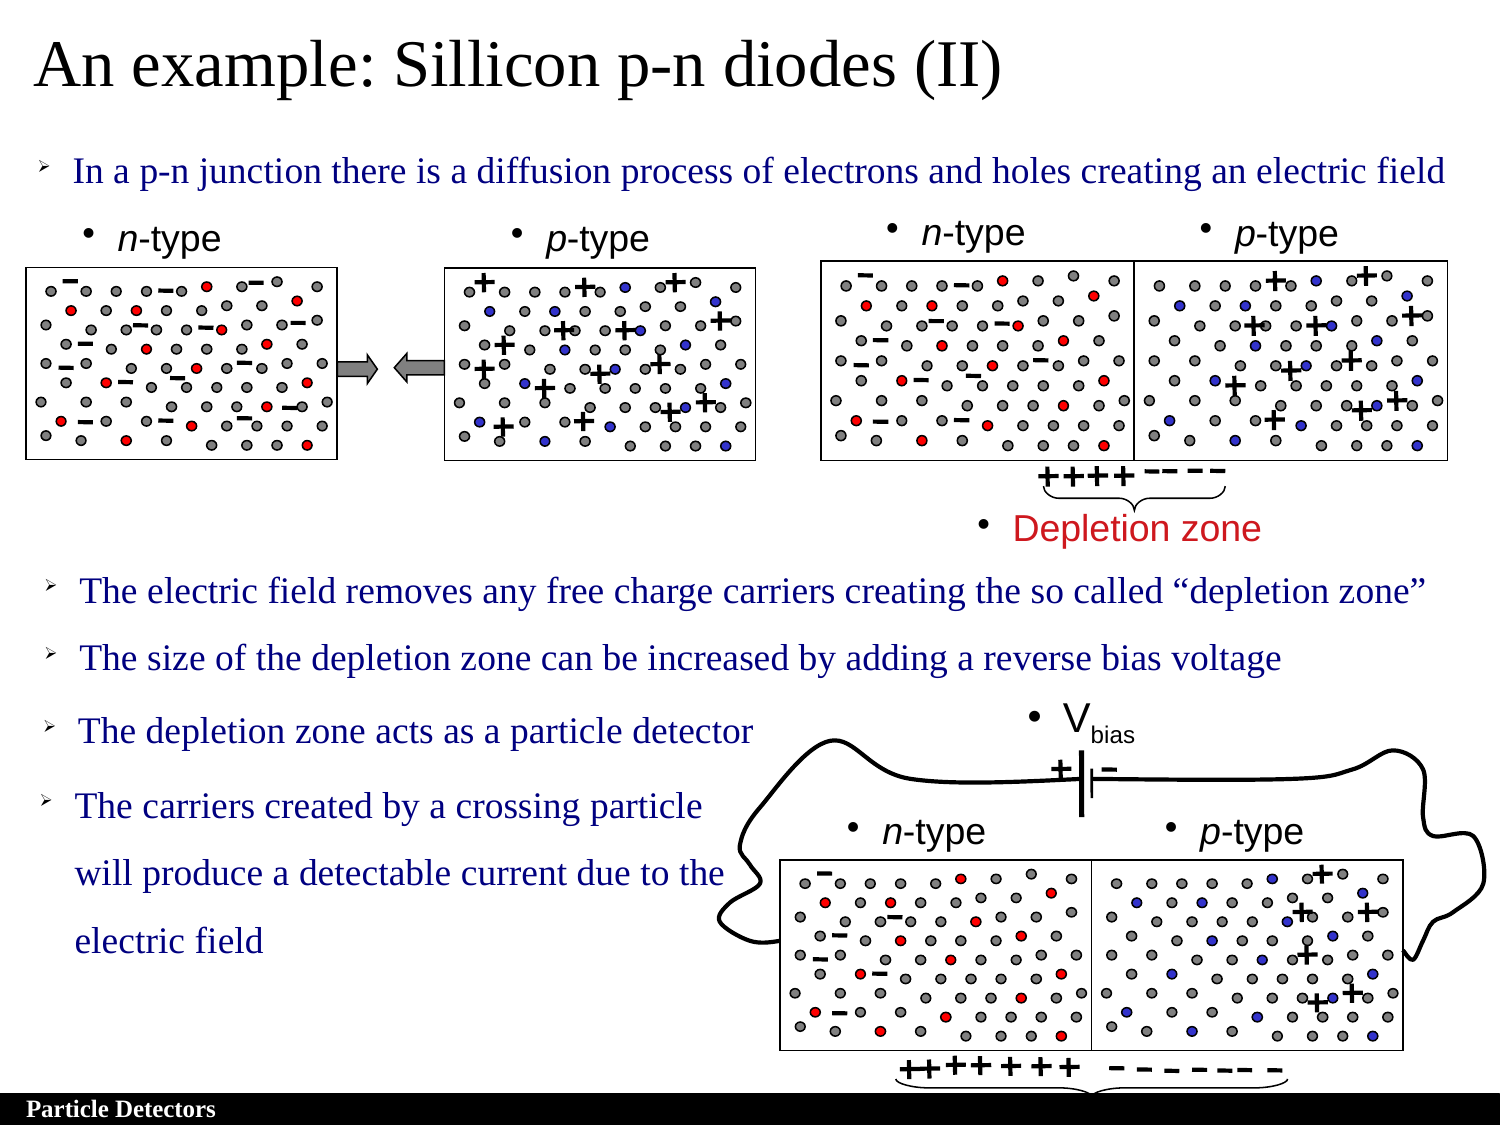

An example: Sillicon p-n diodes (II)
In a p-n junction there is a diffusion process of electrons and holes creating an electric field
n-type
p-type
n-type
p-type

Depletion zone
The electric field removes any free charge carriers creating the so called “depletion zone”
The size of the depletion zone can be increased by adding a reverse bias voltage
The depletion zone acts as a particle detector
Vbias

The carriers created by a crossing particle will produce a detectable current due to the electric field

n-type
p-type